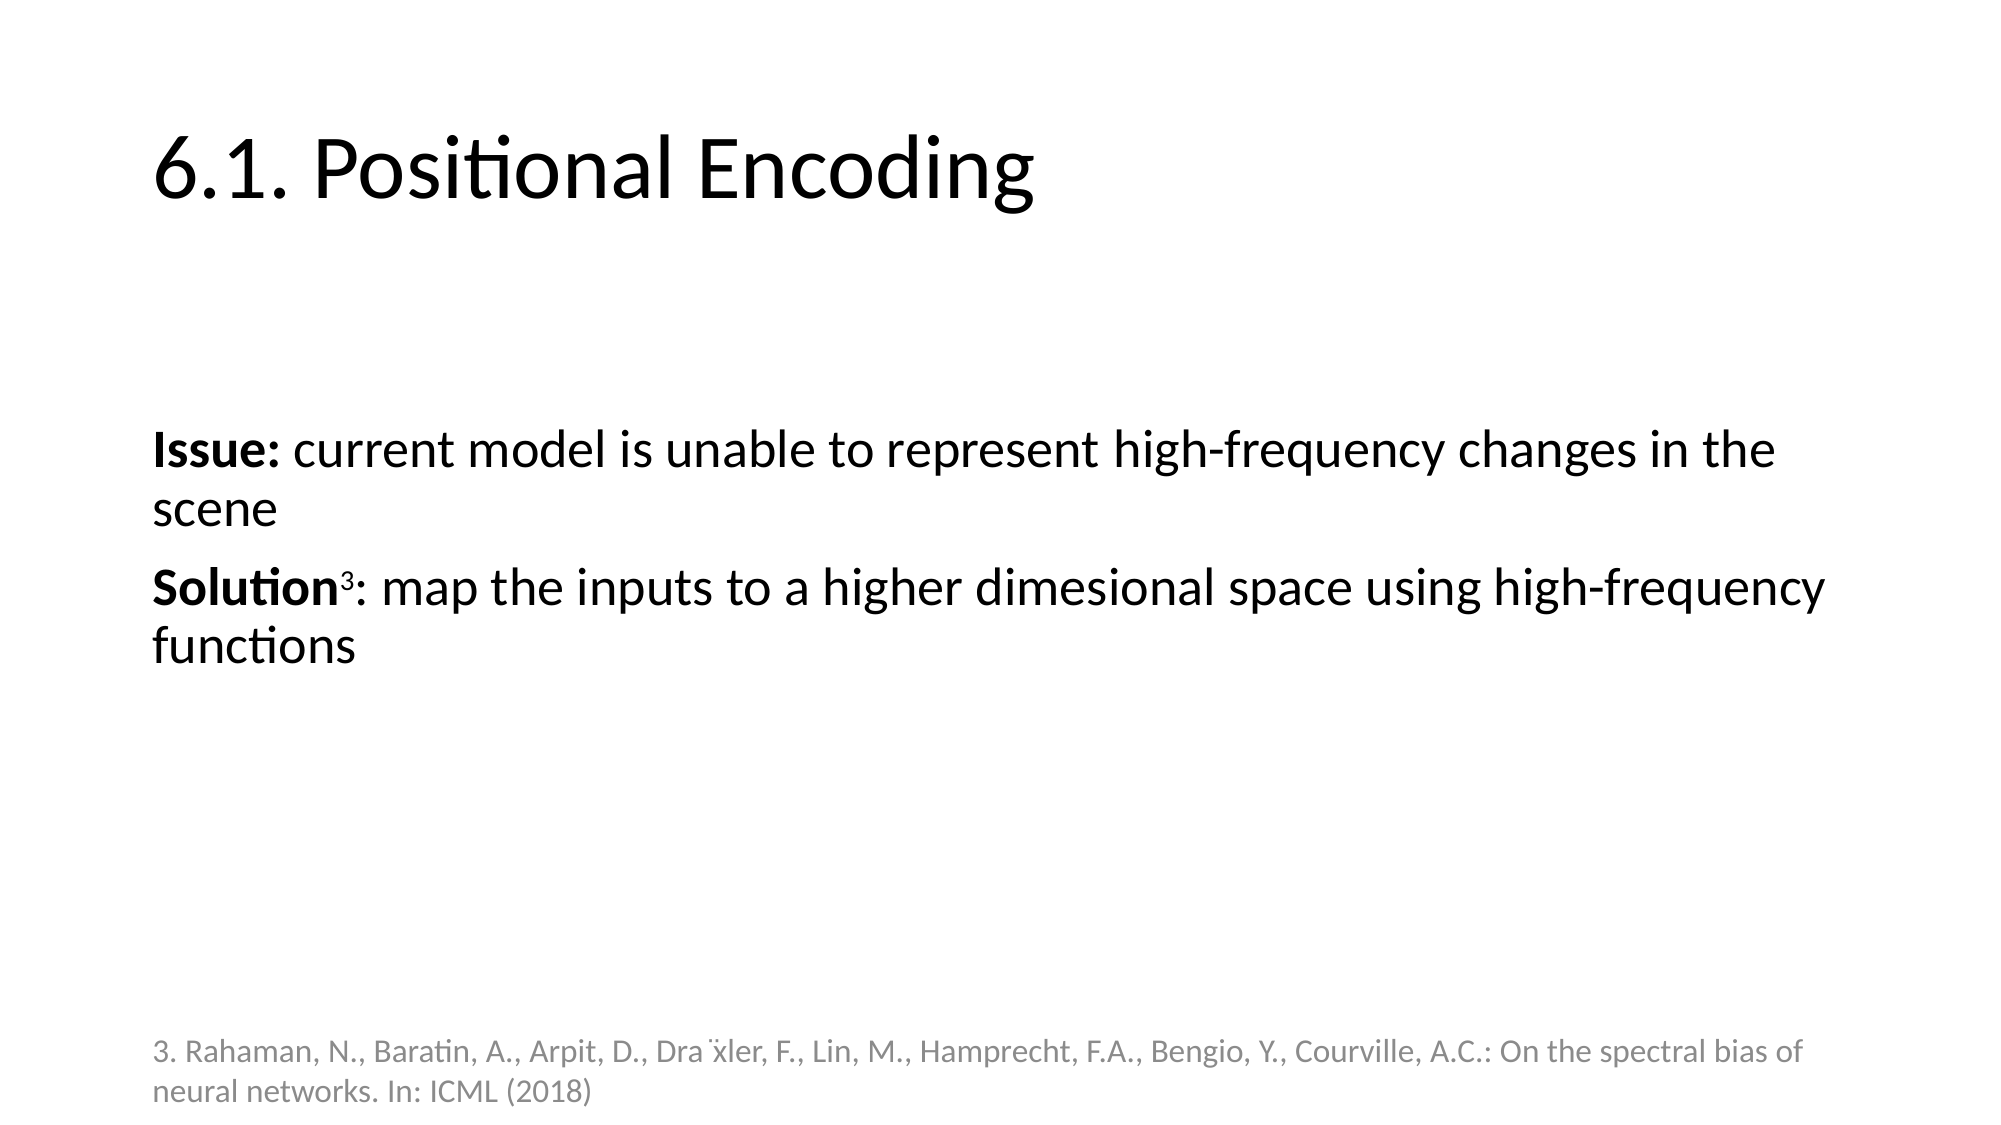

# 6.1. Positional Encoding
Issue: current model is unable to represent high-frequency changes in the scene
Solution3: map the inputs to a higher dimesional space using high-frequency functions
3. Rahaman, N., Baratin, A., Arpit, D., Dra ̈xler, F., Lin, M., Hamprecht, F.A., Bengio, Y., Courville, A.C.: On the spectral bias of neural networks. In: ICML (2018)